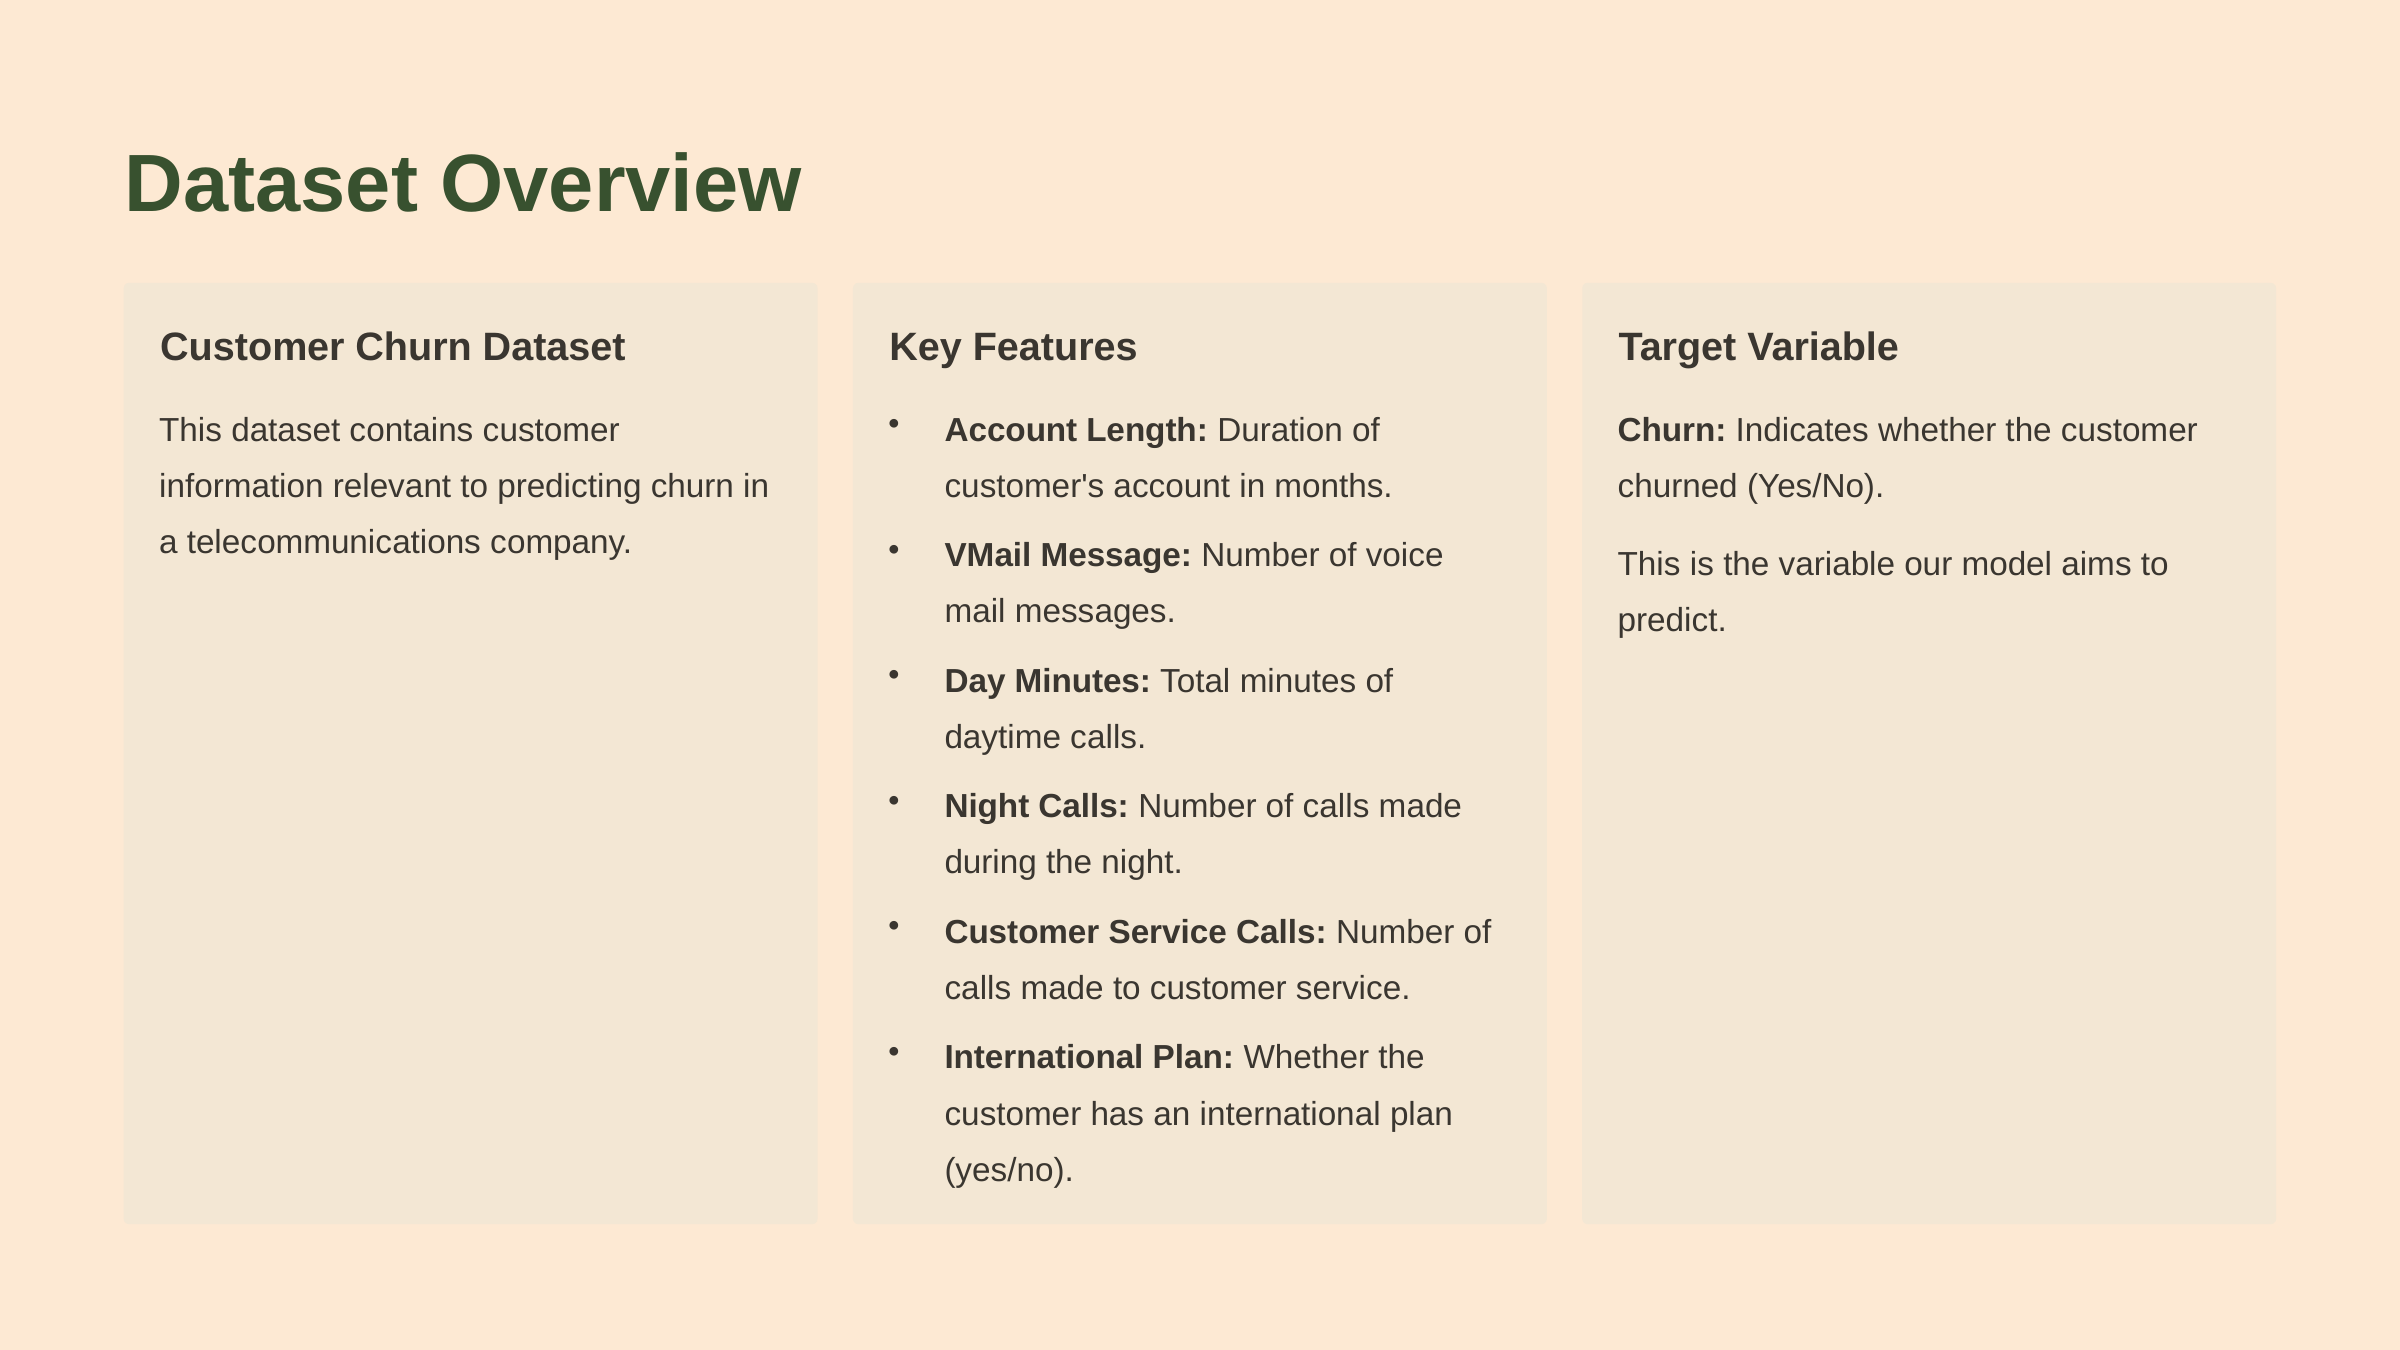

Dataset Overview

Customer Churn Dataset
Key Features
Target Variable
This dataset contains customer information relevant to predicting churn in a telecommunications company.
Account Length: Duration of customer's account in months.
Churn: Indicates whether the customer churned (Yes/No).
VMail Message: Number of voice mail messages.
This is the variable our model aims to predict.
Day Minutes: Total minutes of daytime calls.
Night Calls: Number of calls made during the night.
Customer Service Calls: Number of calls made to customer service.
International Plan: Whether the customer has an international plan (yes/no).